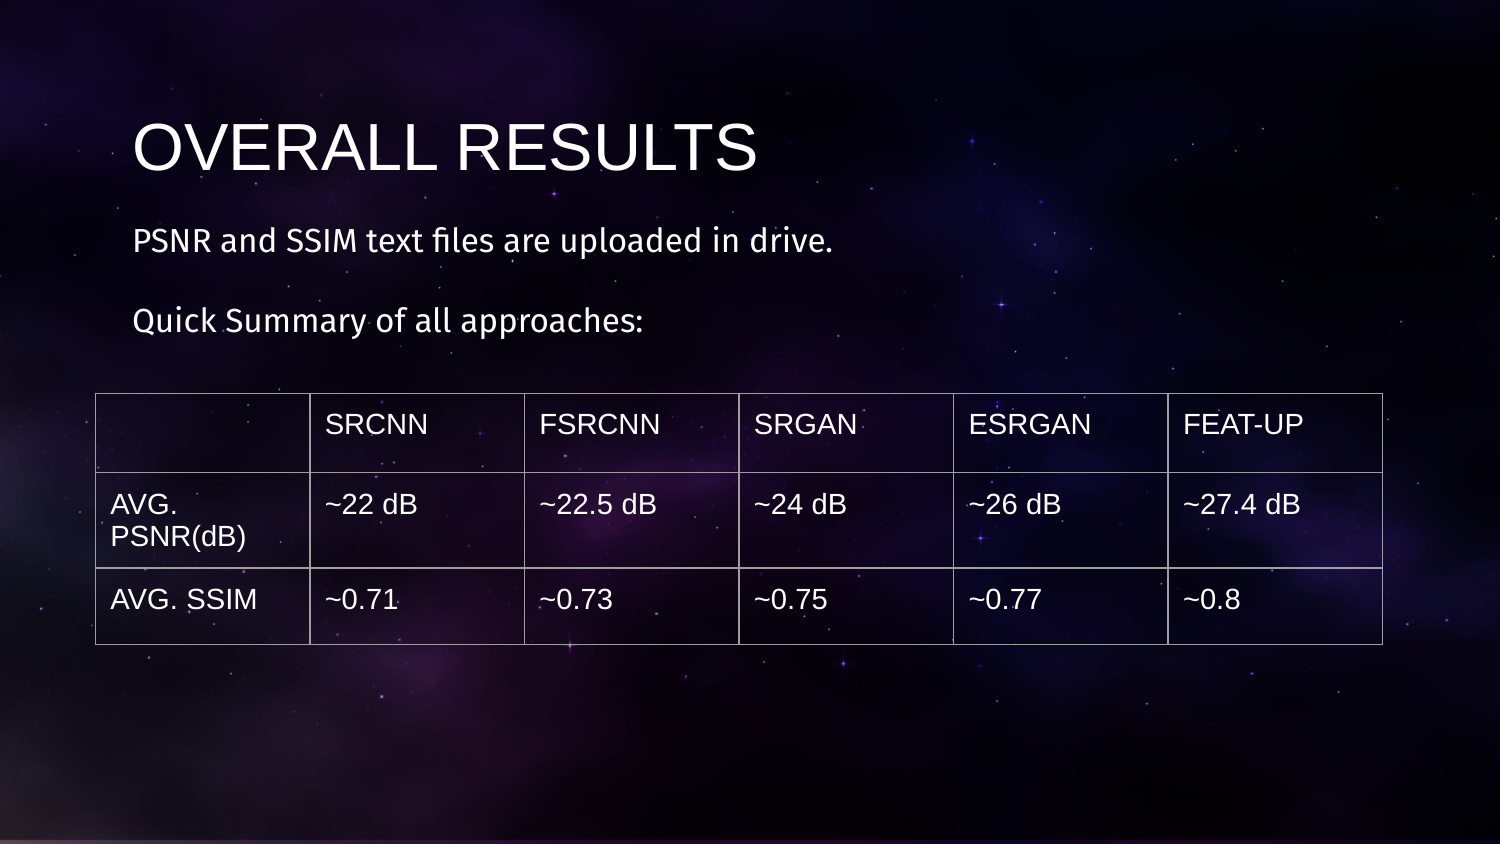

# OVERALL RESULTS
PSNR and SSIM text files are uploaded in drive.

Quick Summary of all approaches:

|  | SRCNN | FSRCNN | SRGAN | ESRGAN | FEAT-UP |
| --- | --- | --- | --- | --- | --- |
| AVG. PSNR(dB) | ~22 dB | ~22.5 dB | ~24 dB | ~26 dB | ~27.4 dB |
| AVG. SSIM | ~0.71 | ~0.73 | ~0.75 | ~0.77 | ~0.8 |